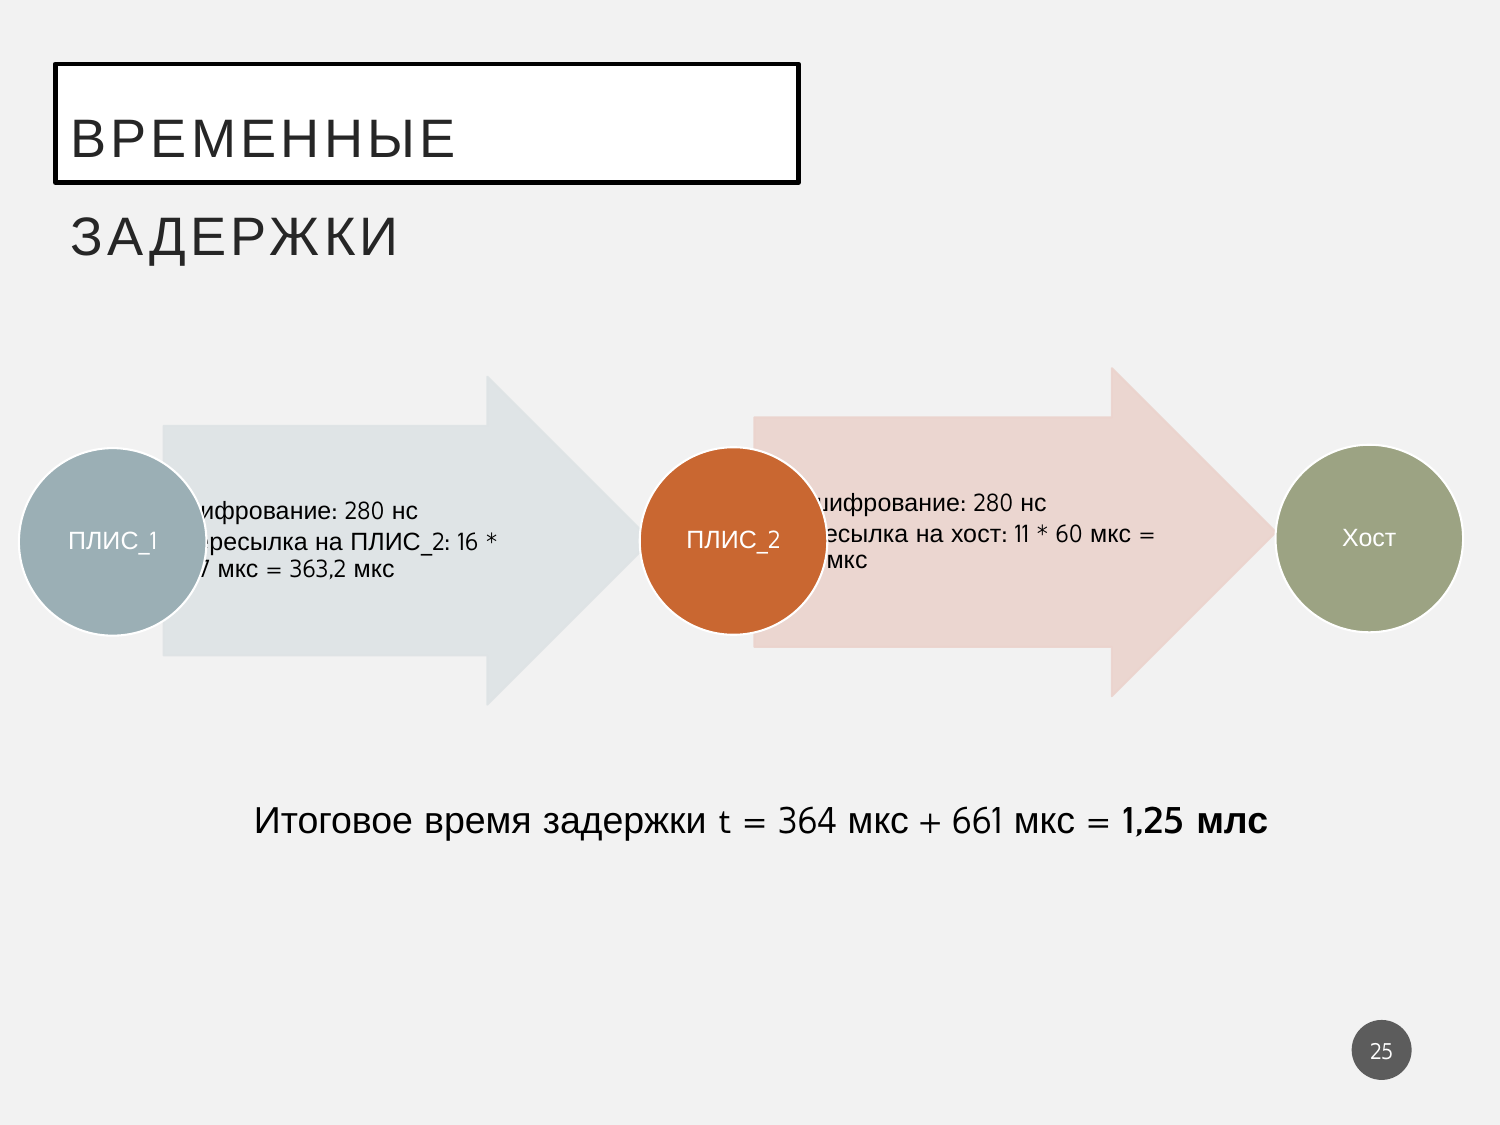

Временные задержки
Шифрование: 280 нс
Пересылка на ПЛИС_2: 16 * 22,7 мкс = 363,2 мкс
ПЛИС_1
Дешифрование: 280 нс
Пересылка на хост: 11 * 60 мкс = 660 мкс
ПЛИС_2
Хост
Итоговое время задержки t = 364 мкс + 661 мкс = 1,25 млс
25